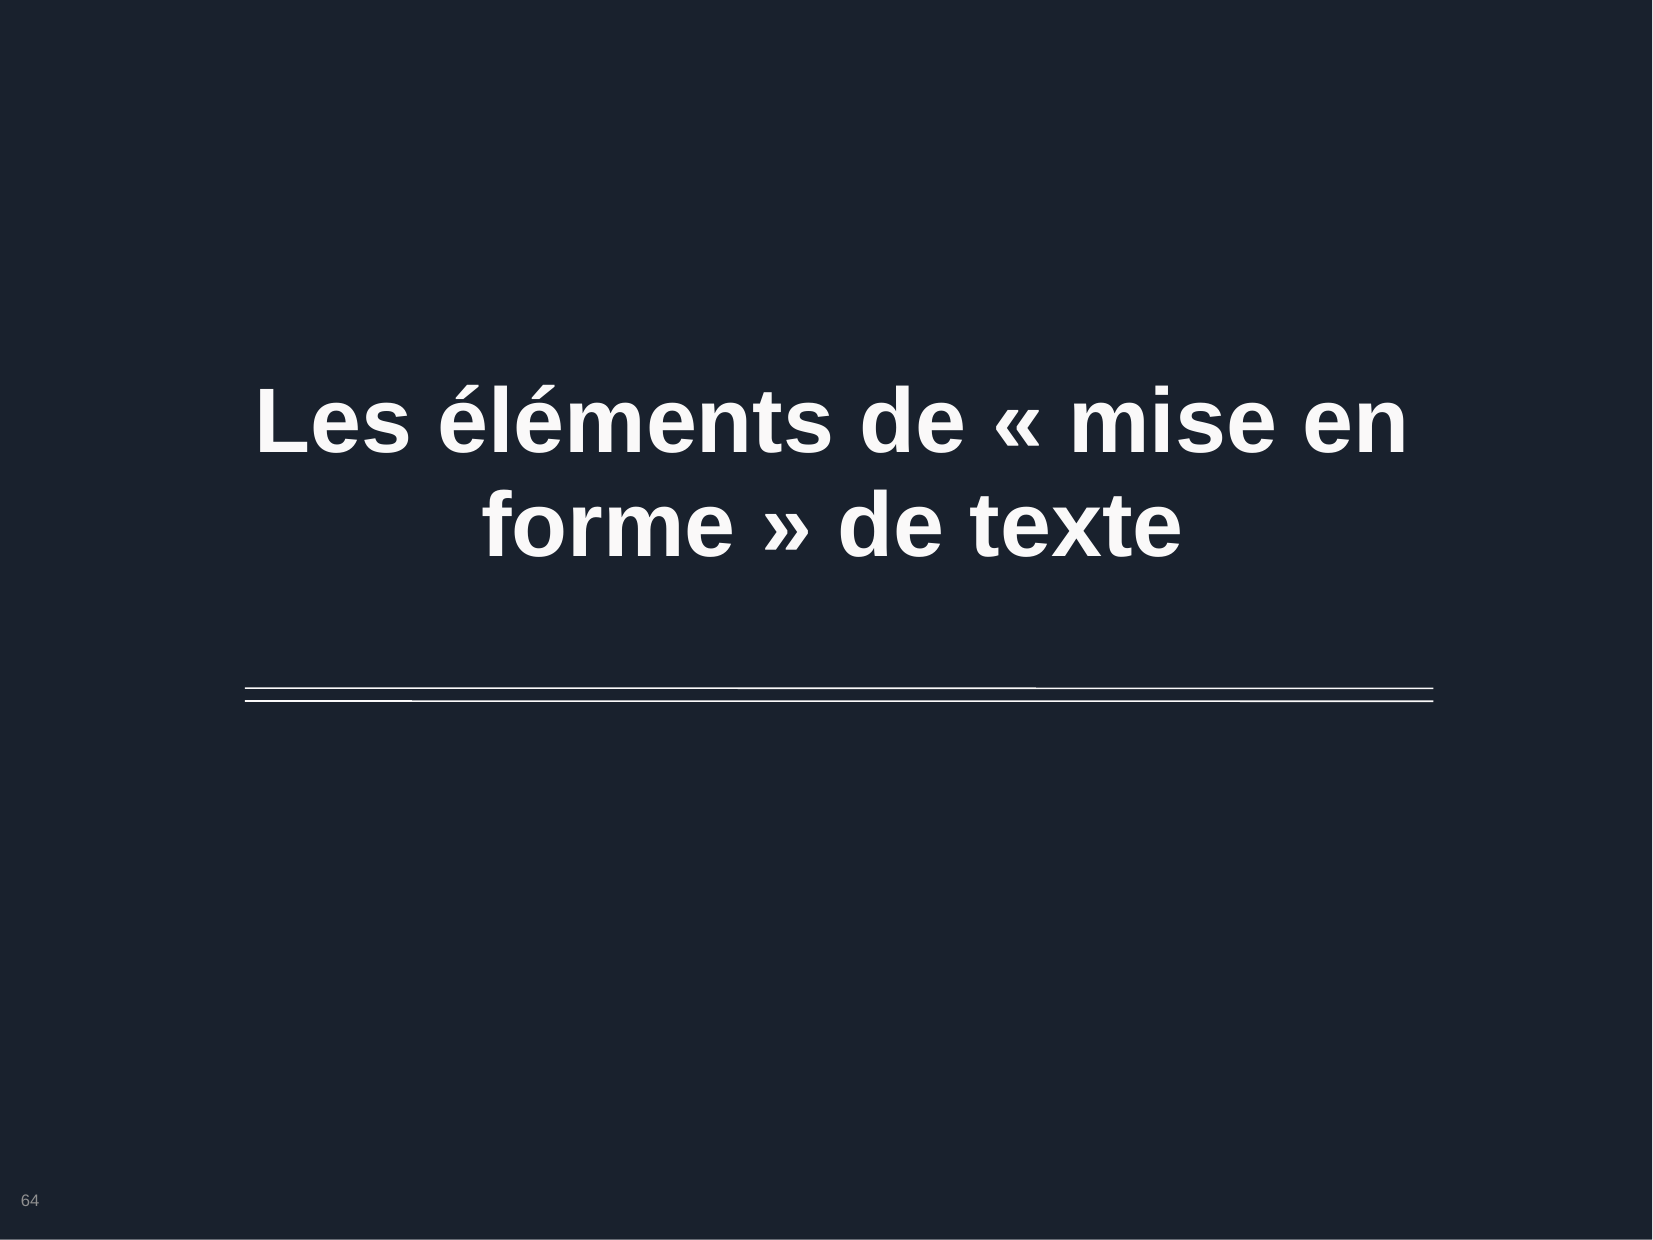

# Les éléments de « mise en  forme » de texte

64